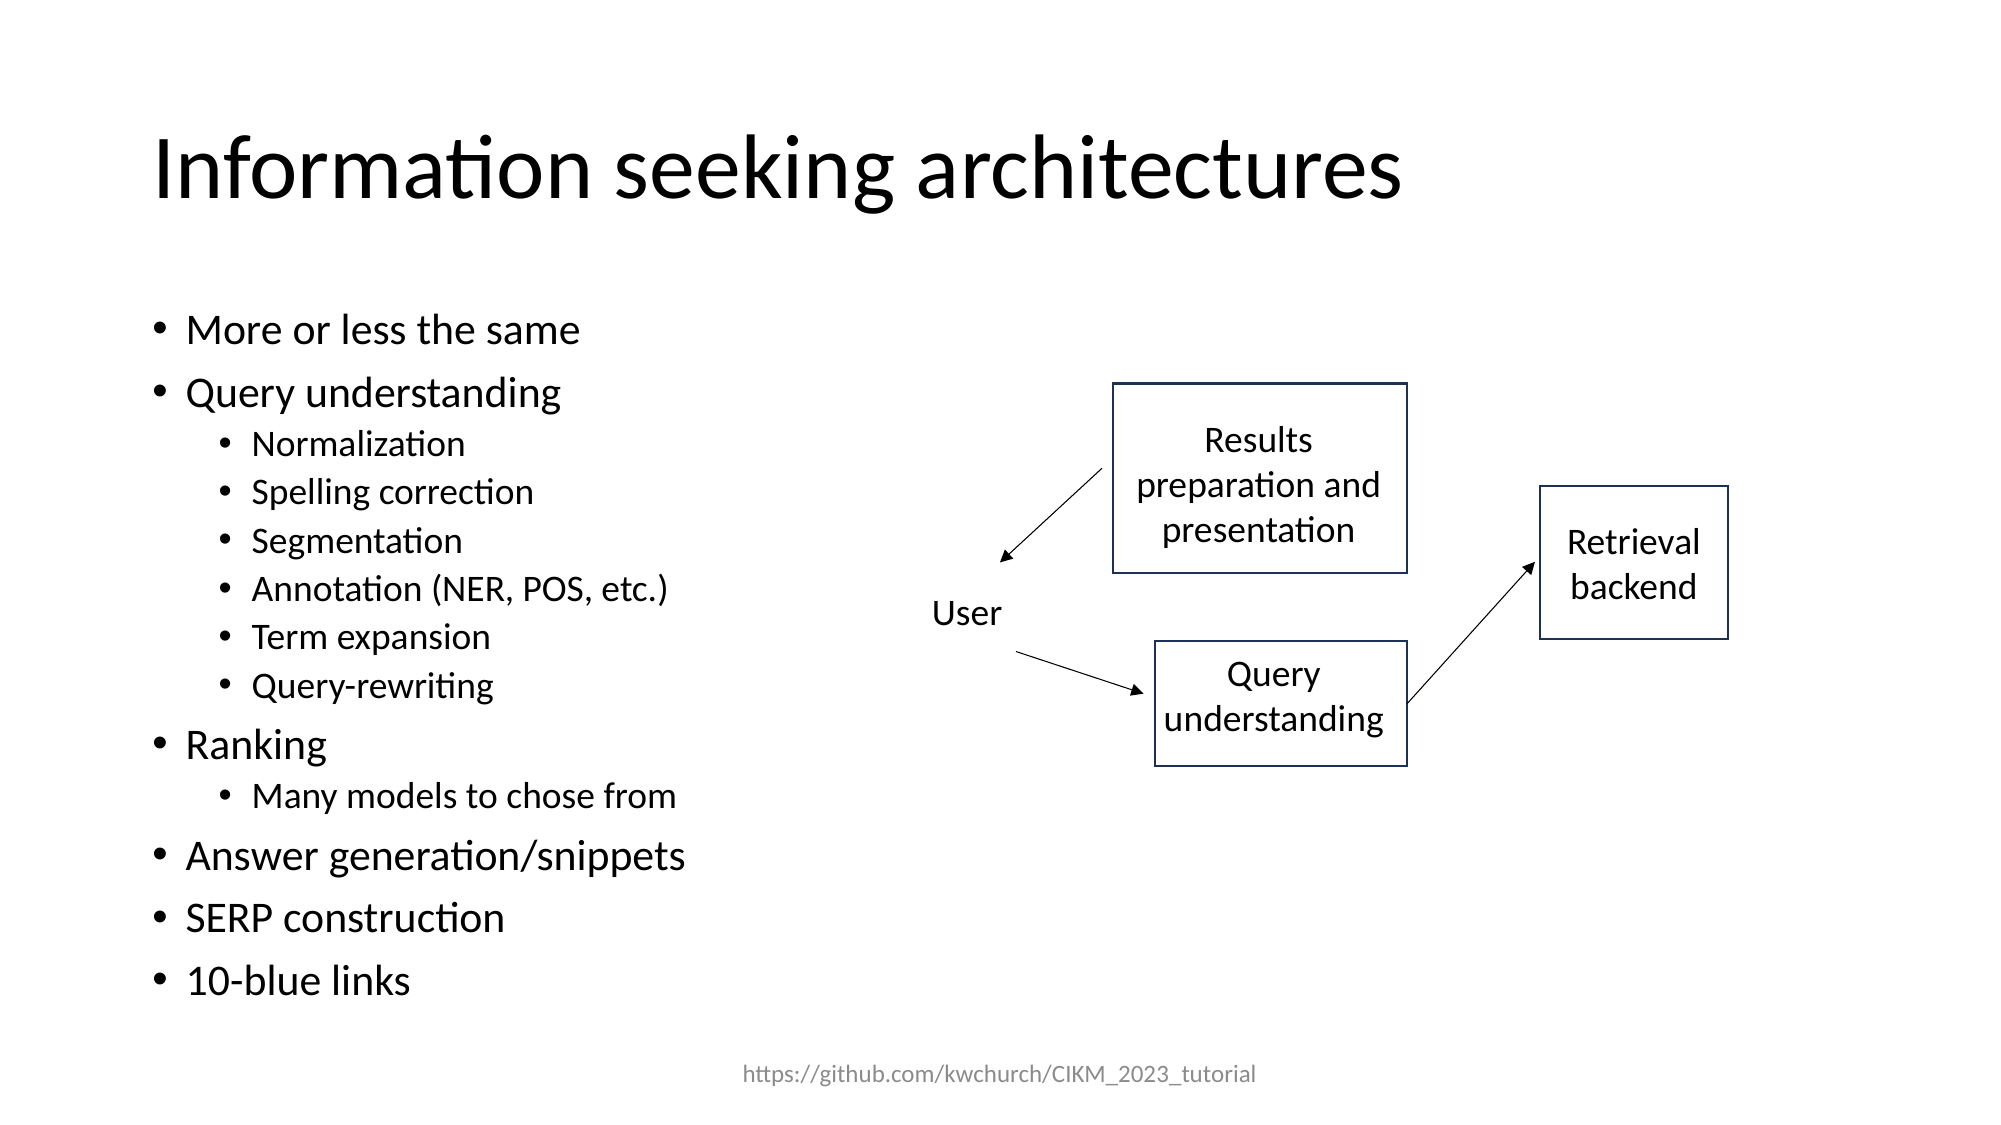

# Information seeking architectures
More or less the same
Query understanding
Normalization
Spelling correction
Segmentation
Annotation (NER, POS, etc.)
Term expansion
Query-rewriting
Ranking
Many models to chose from
Answer generation/snippets
SERP construction
10-blue links

Results preparation and presentation

Retrieval backend
User
Query understanding

https://github.com/kwchurch/CIKM_2023_tutorial